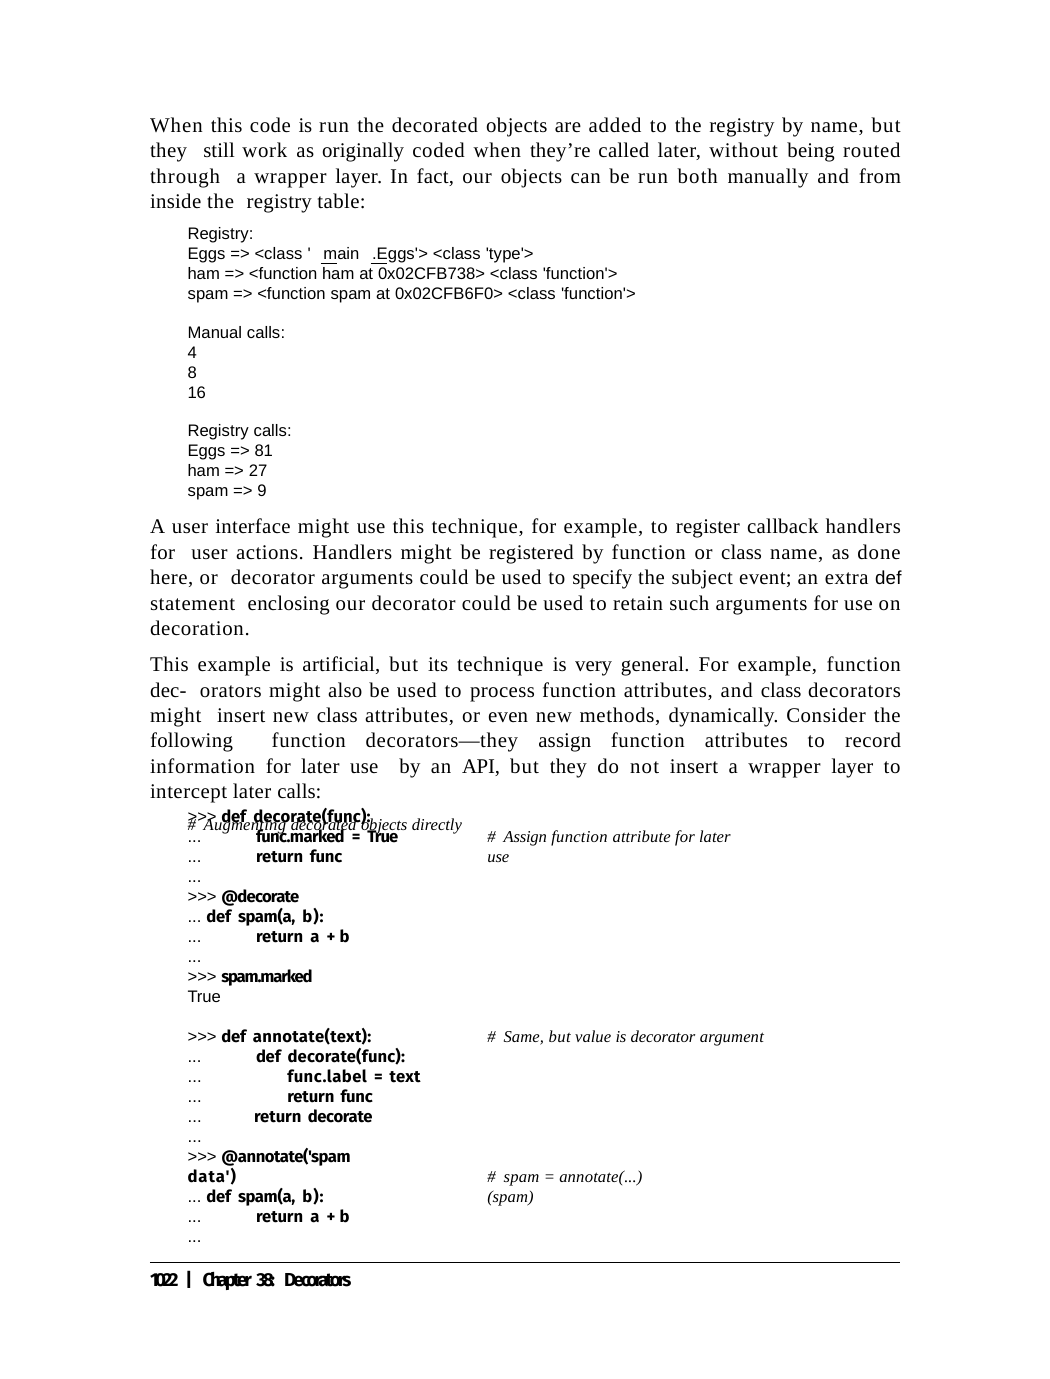

When this code is run the decorated objects are added to the registry by name, but they  still work as originally coded when they’re called later, without being routed through  a wrapper layer. In fact, our objects can be run both manually and from inside the  registry table:
Registry:
Eggs => <class ' main .Eggs'> <class 'type'>
ham => <function ham at 0x02CFB738> <class 'function'>  spam => <function spam at 0x02CFB6F0> <class 'function'>

Manual calls:
4
8
16

Registry calls:
Eggs => 81
ham => 27
spam => 9
A user interface might use this technique, for example, to register callback handlers for  user actions. Handlers might be registered by function or class name, as done here, or  decorator arguments could be used to specify the subject event; an extra def statement  enclosing our decorator could be used to retain such arguments for use on decoration.
This example is artificial, but its technique is very general. For example, function dec-  orators might also be used to process function attributes, and class decorators might  insert new class attributes, or even new methods, dynamically. Consider the following  function decorators—they assign function attributes to record information for later use  by an API, but they do not insert a wrapper layer to intercept later calls:
# Augmenting decorated objects directly

>>> def decorate(func):
...	func.marked = True
...	return func
...
>>> @decorate
... def spam(a, b):
...	return a + b
...
>>> spam.marked
True
# Assign function attribute for later use
>>> def annotate(text):
...	def decorate(func):
# Same, but value is decorator argument
...
...
...
func.label = text
return func  return decorate
...
>>> @annotate('spam data')
... def spam(a, b):
...	return a + b
...
# spam = annotate(...)(spam)

1022  |  Chapter 38:  Decorators